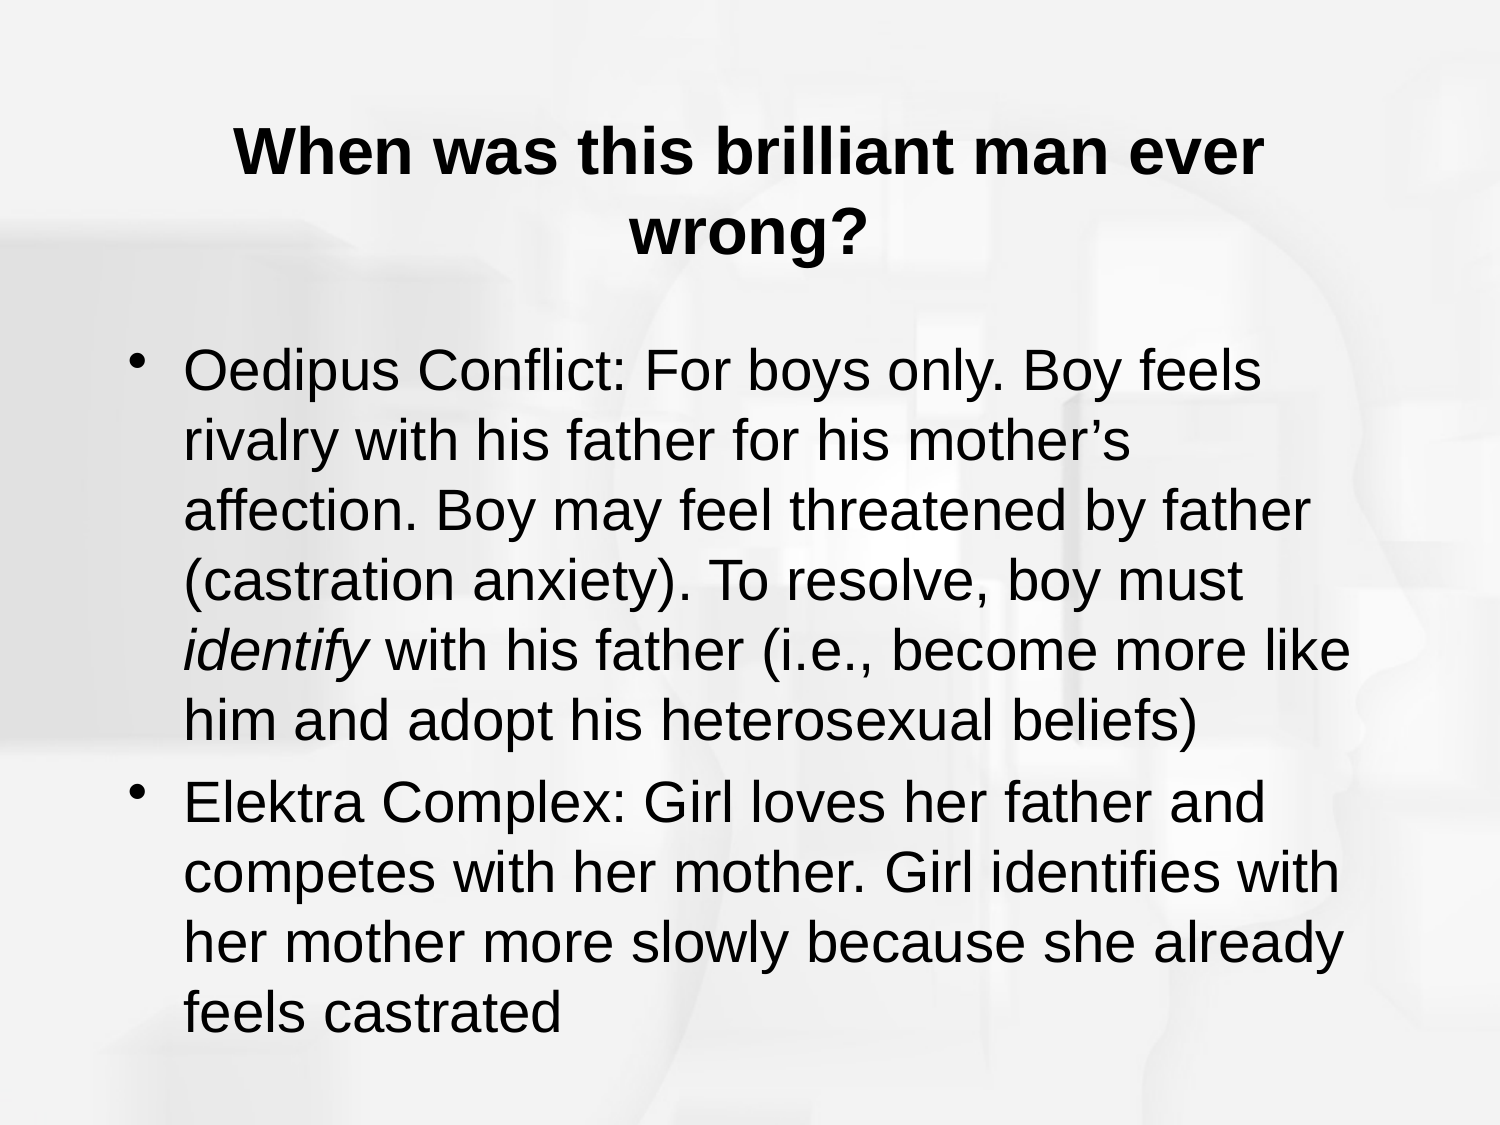

# When was this brilliant man ever wrong?
Oedipus Conflict: For boys only. Boy feels rivalry with his father for his mother’s affection. Boy may feel threatened by father (castration anxiety). To resolve, boy must identify with his father (i.e., become more like him and adopt his heterosexual beliefs)
Elektra Complex: Girl loves her father and competes with her mother. Girl identifies with her mother more slowly because she already feels castrated